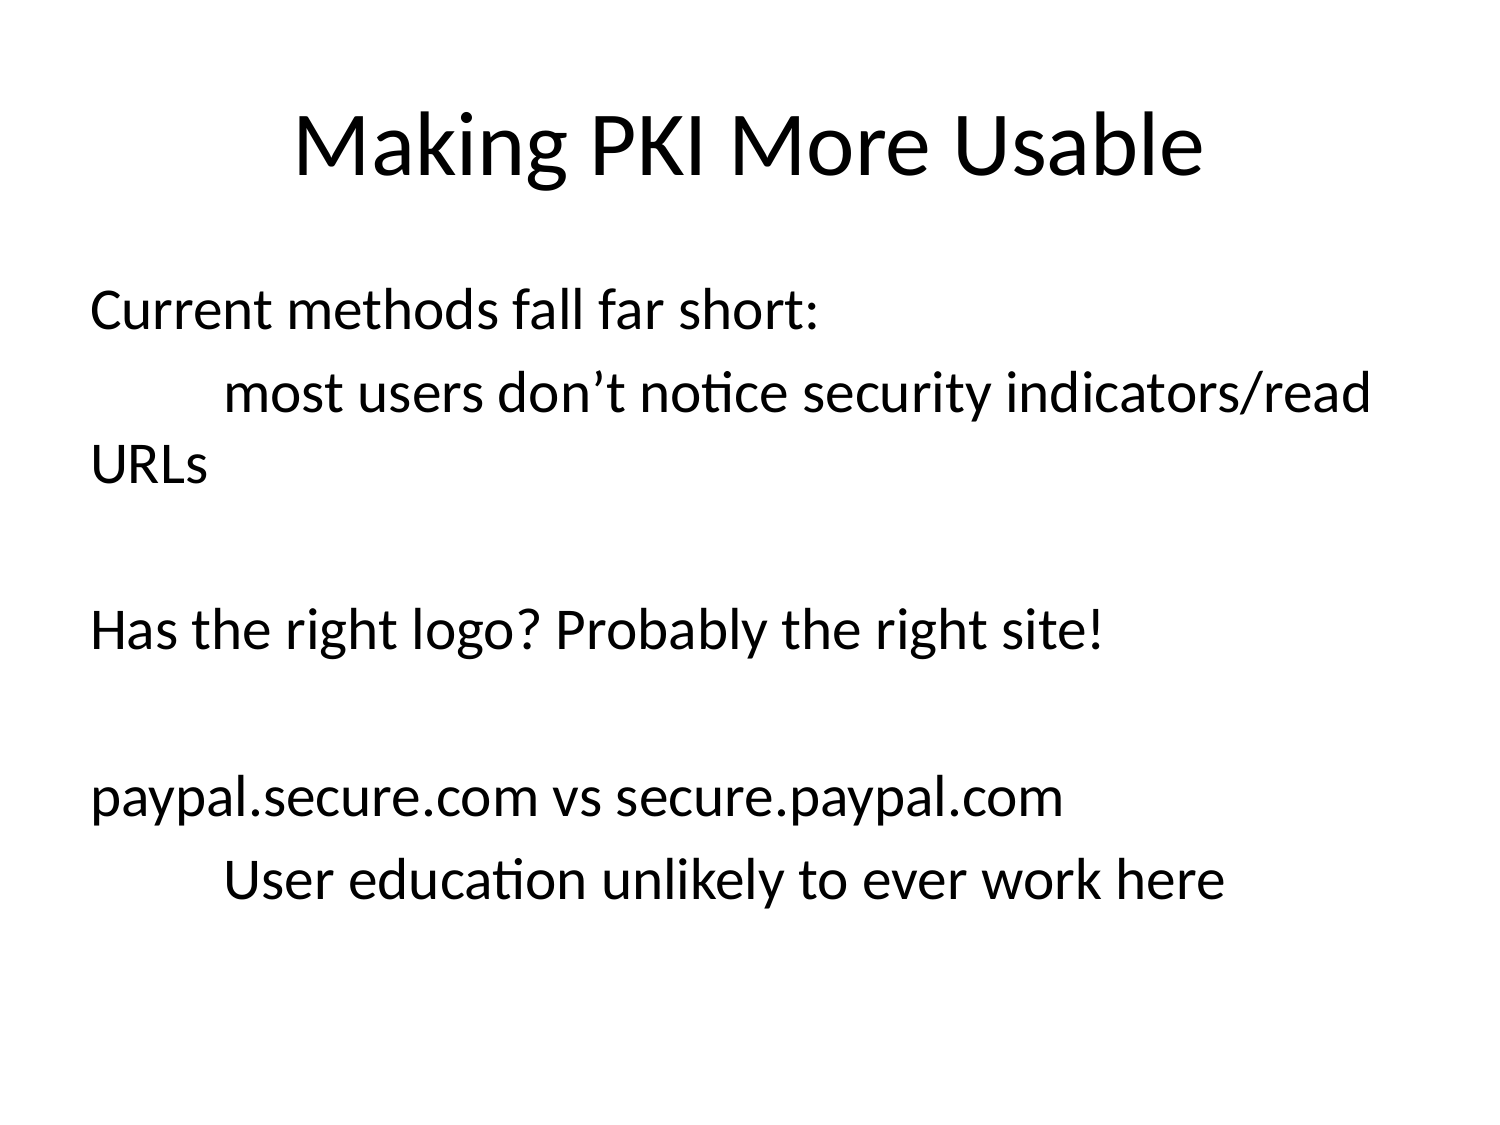

# Making PKI More Usable
Current methods fall far short:
	most users don’t notice security indicators/read URLs

Has the right logo? Probably the right site!

paypal.secure.com vs secure.paypal.com
	User education unlikely to ever work here